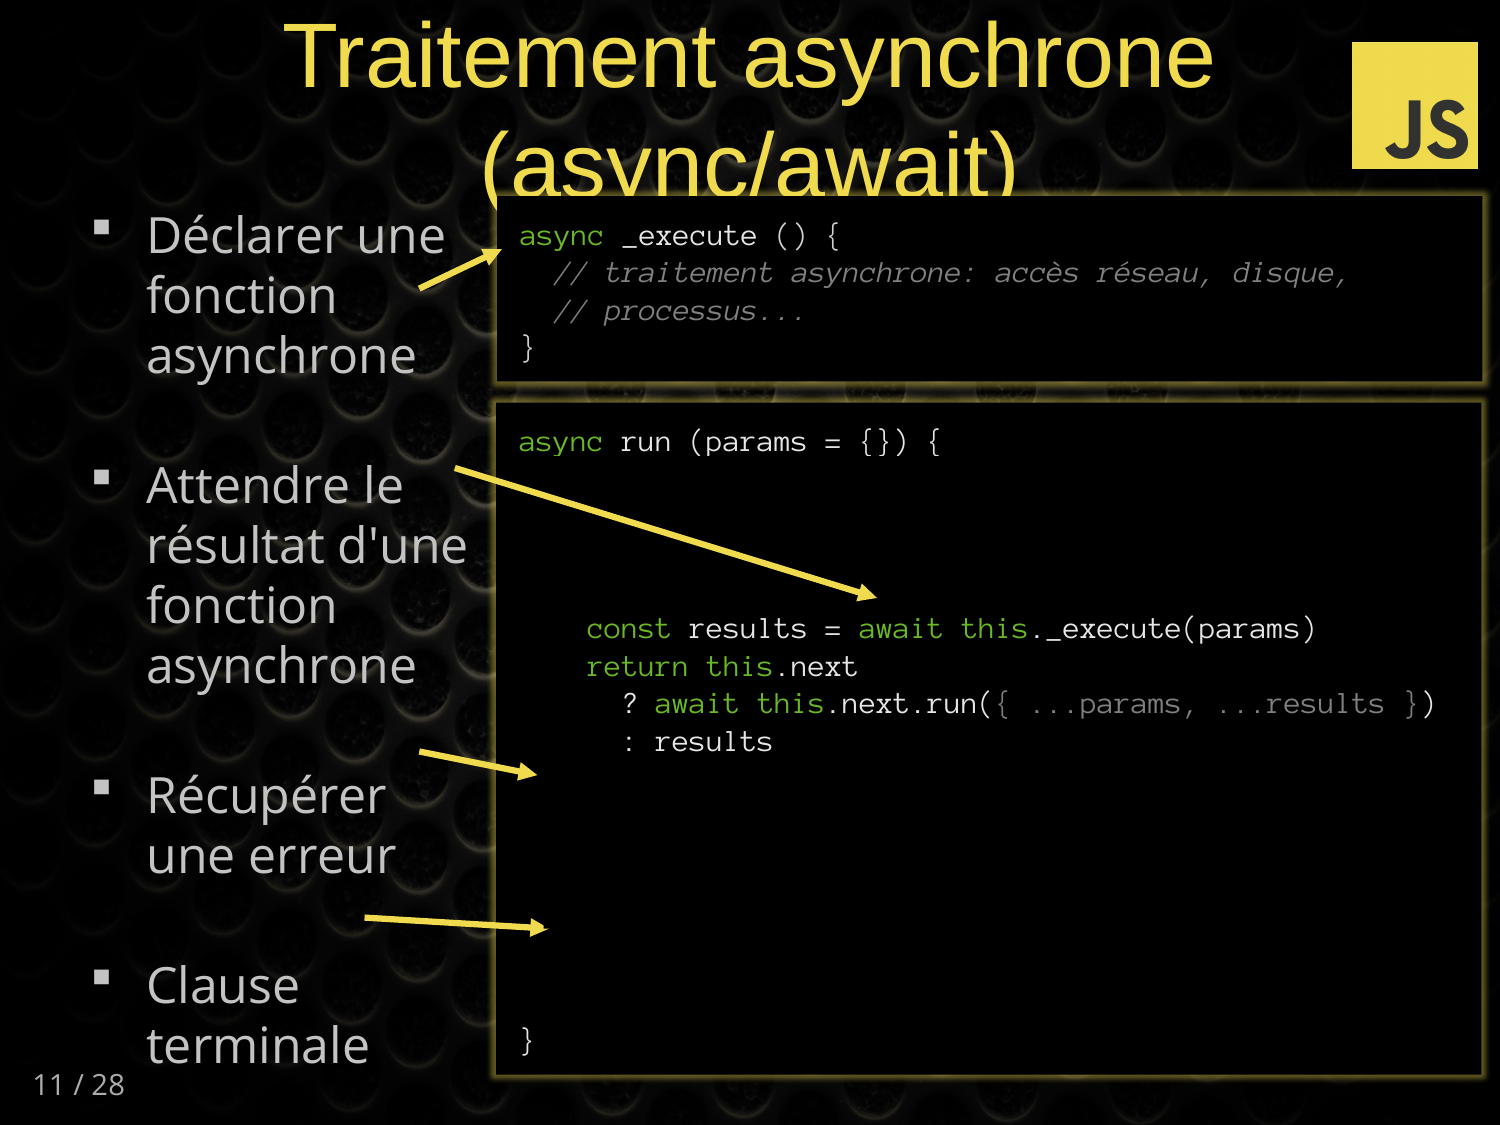

# Traitement asynchrone (async/await)
Déclarer une fonction asynchrone
Attendre le résultat d'une fonction asynchrone
Récupérer une erreur
Clause terminale
async _execute () {
  // traitement asynchrone: accès réseau, disque,
  // processus...
}
async run (params = {}) {
  let failure = null
  this.success = null
  this.start = Date.now()
  try {
    const results = await this._execute(params)
    return this.next
      ? await this.next.run({ ...params, ...results })
      : results
  } catch (err) {
    failure = err
    throw err
  } finally {
    this.end = Date.now()
    this.success = failure === null
  }
}

}